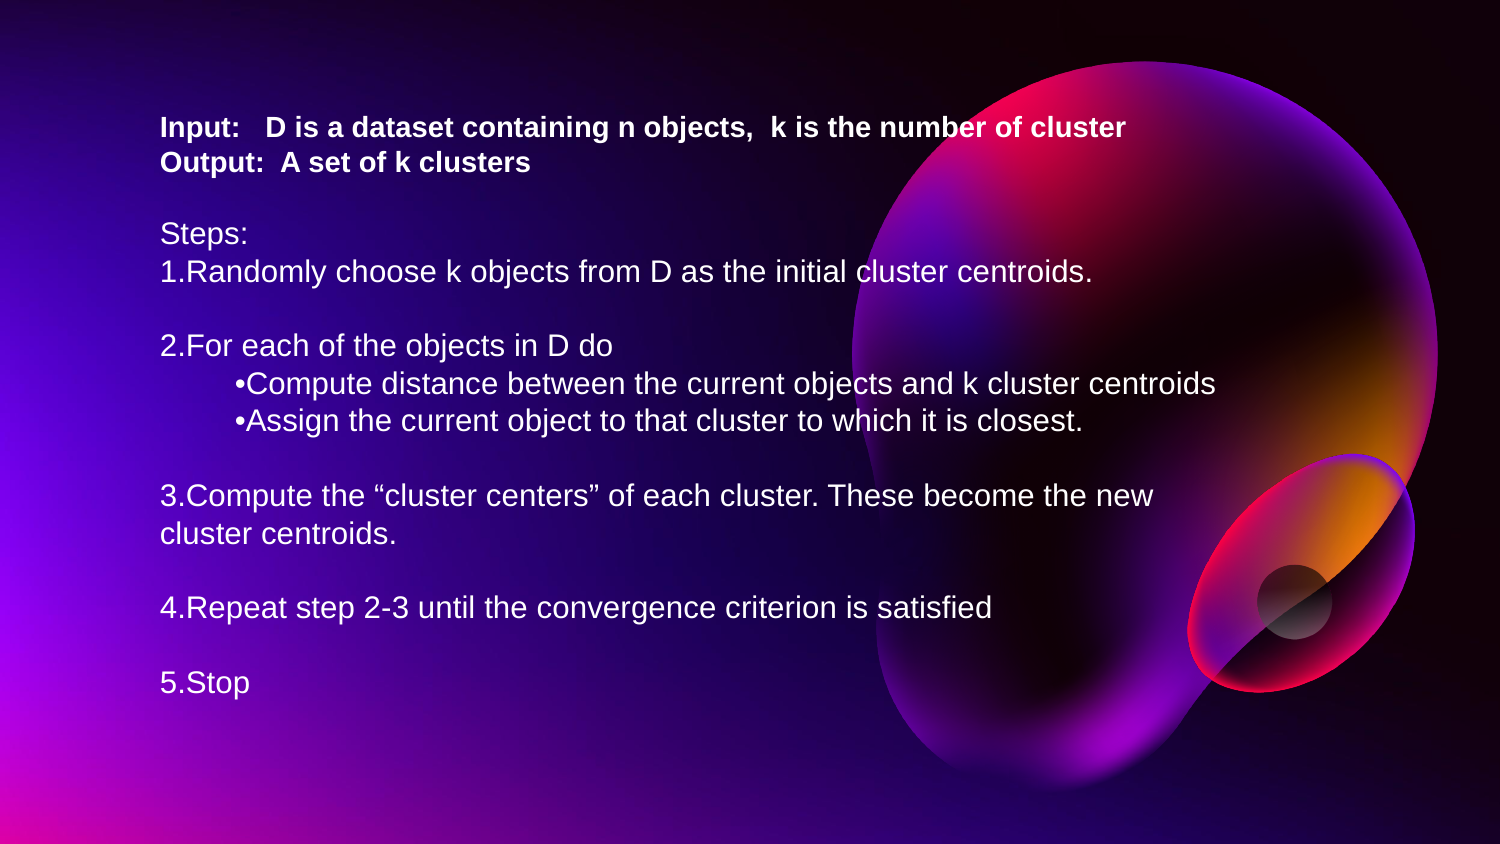

Input:   D is a dataset containing n objects,  k is the number of cluster
Output:  A set of k clusters

Steps:
1.Randomly choose k objects from D as the initial cluster centroids.

2.For each of the objects in D do
•Compute distance between the current objects and k cluster centroids
•Assign the current object to that cluster to which it is closest.

3.Compute the “cluster centers” of each cluster. These become the new cluster centroids.

4.Repeat step 2-3 until the convergence criterion is satisfied

5.Stop